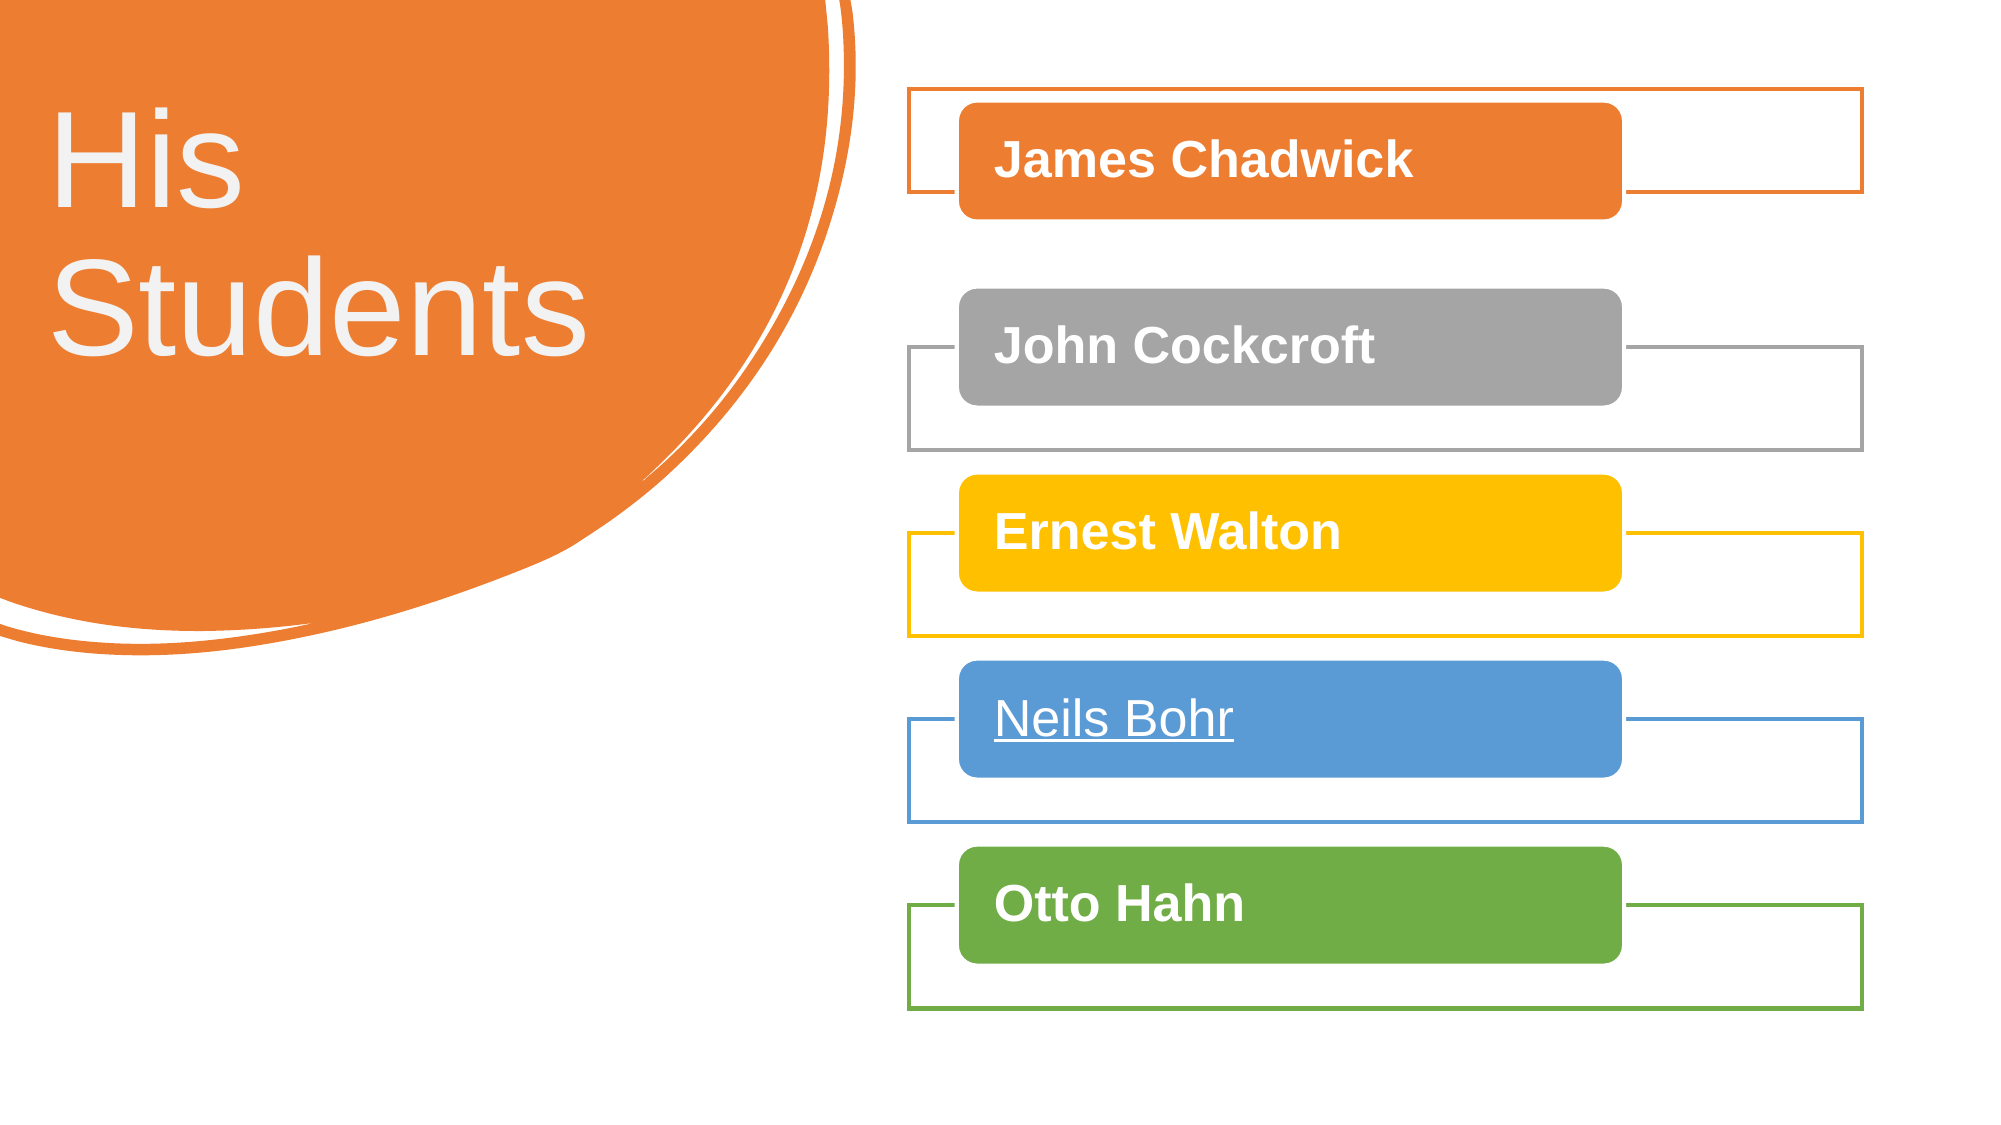

# His Students
James Chadwick
John Cockcroft
Ernest Walton
Neils Bohr
Otto Hahn